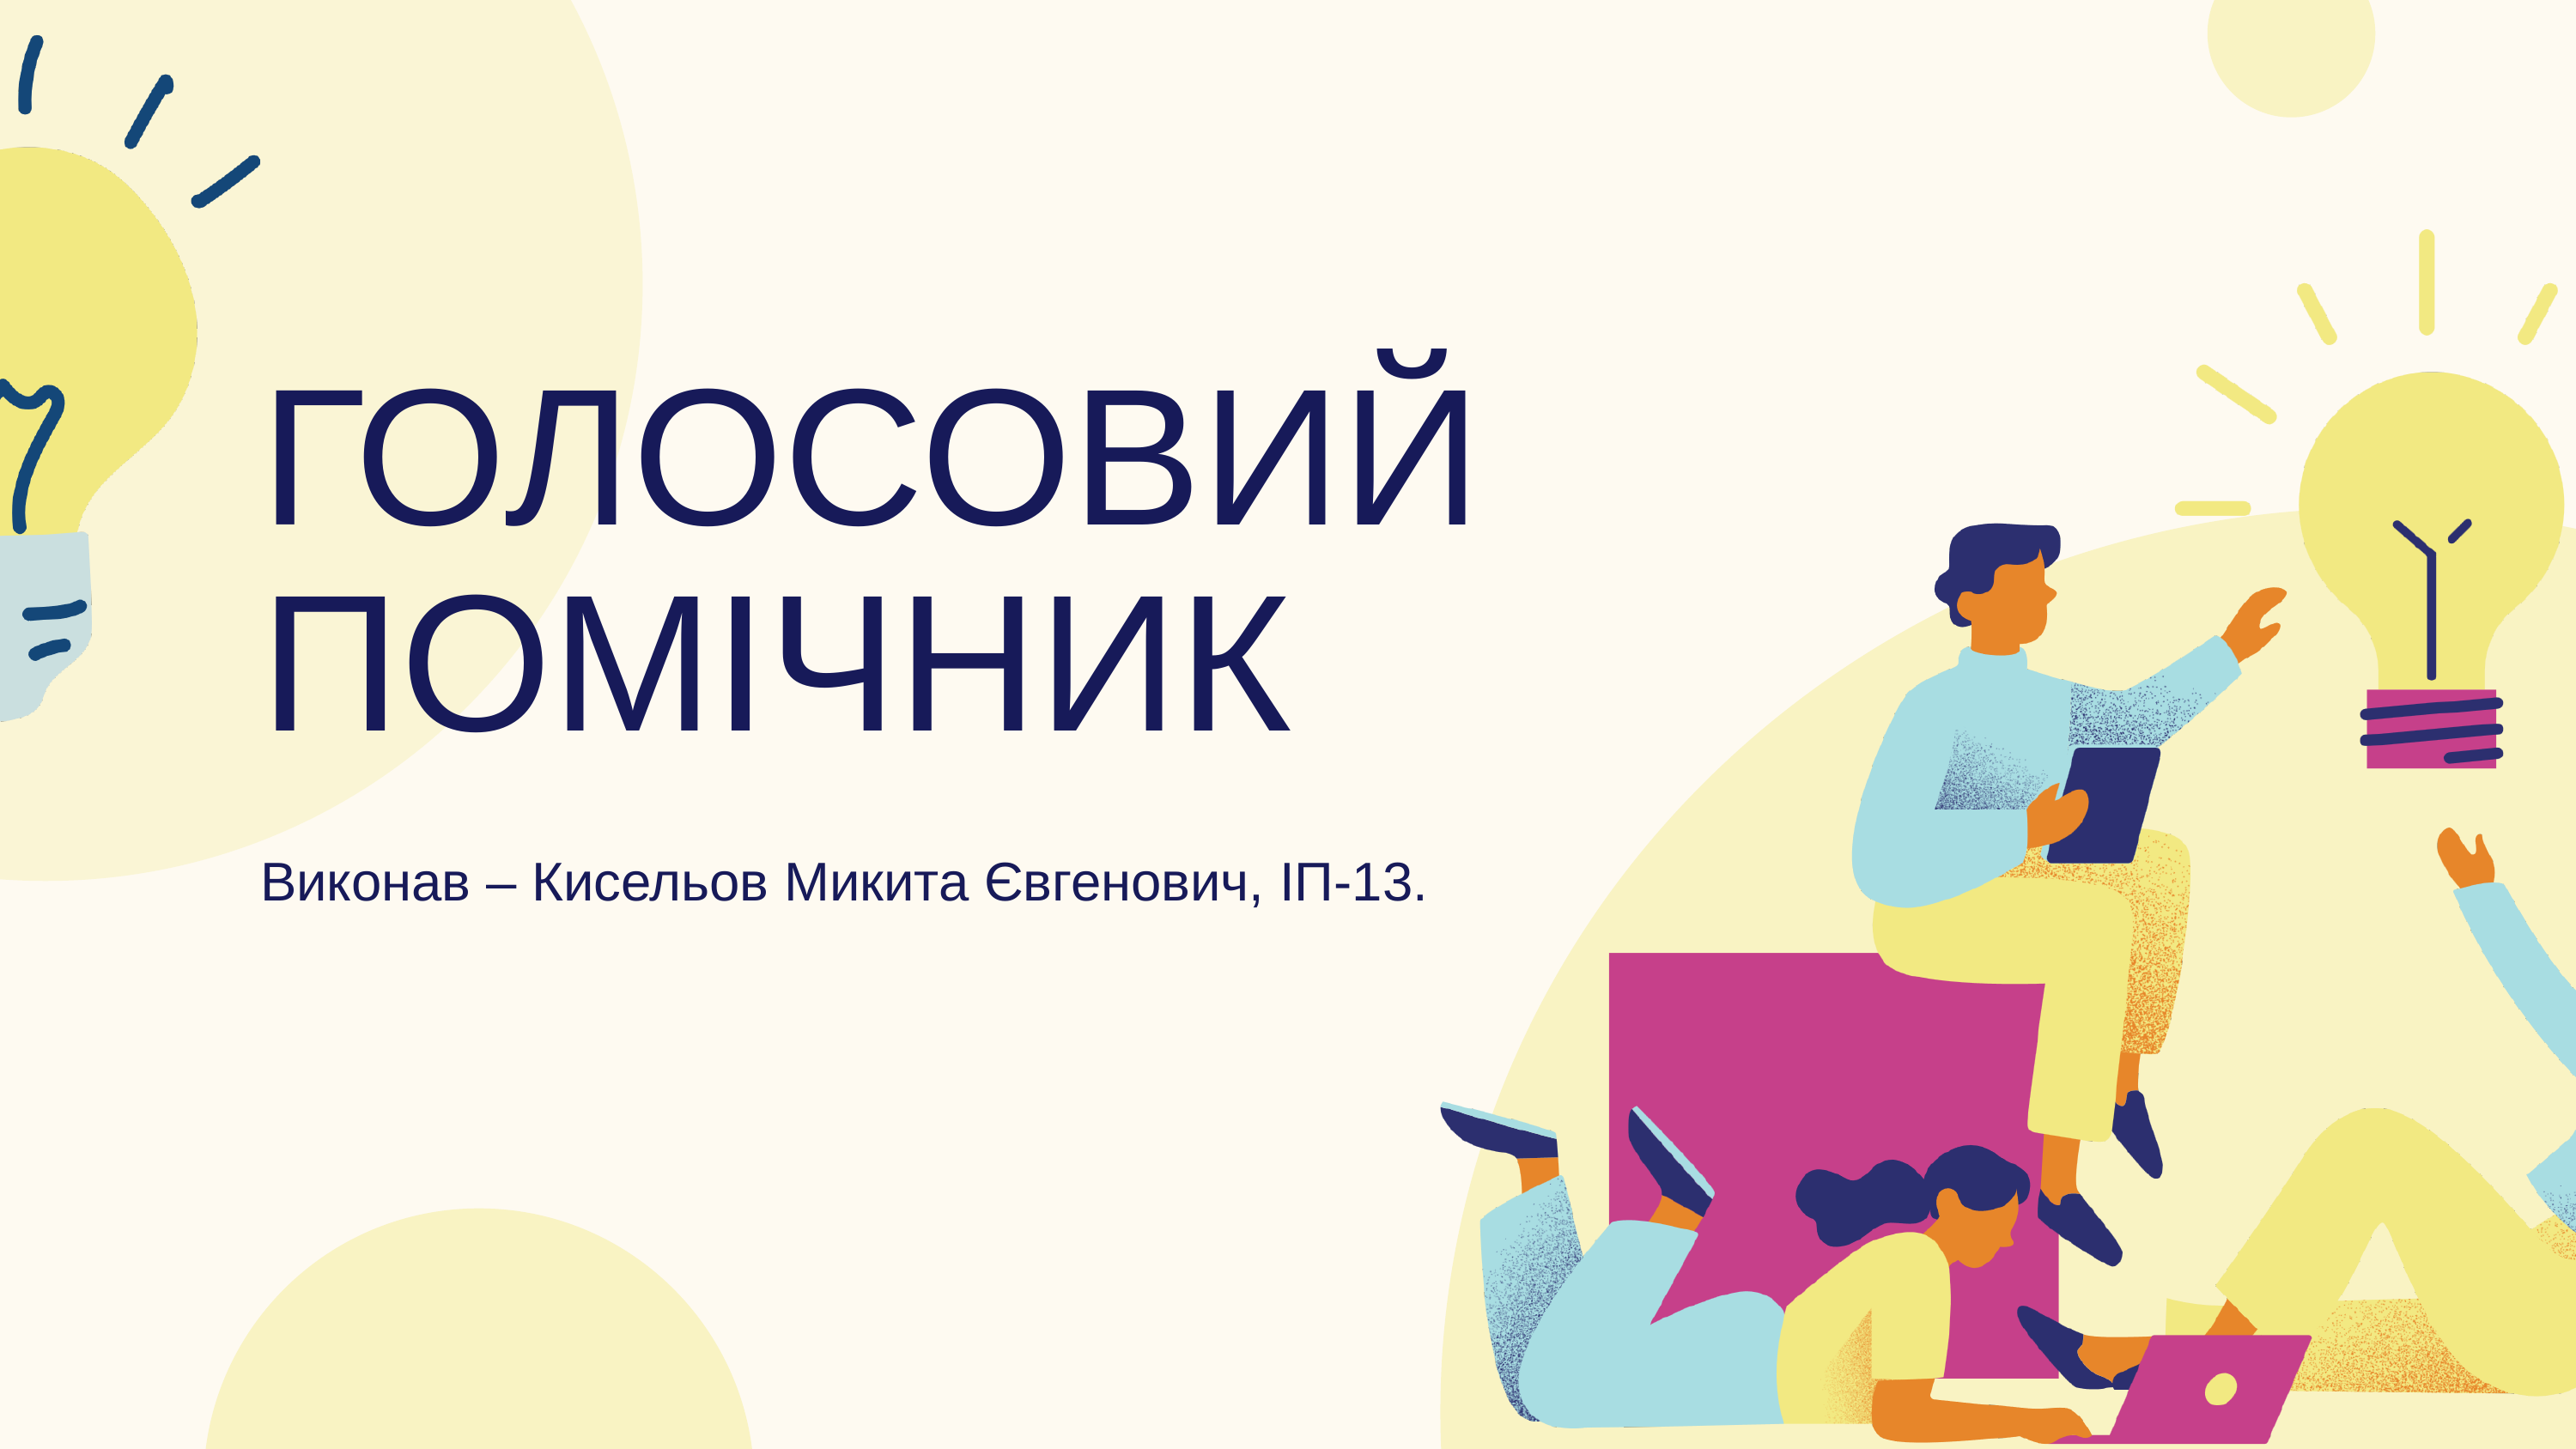

ГОЛОСОВИЙ ПОМІЧНИК

Виконав – Кисельов Микита Євгенович, ІП-13.